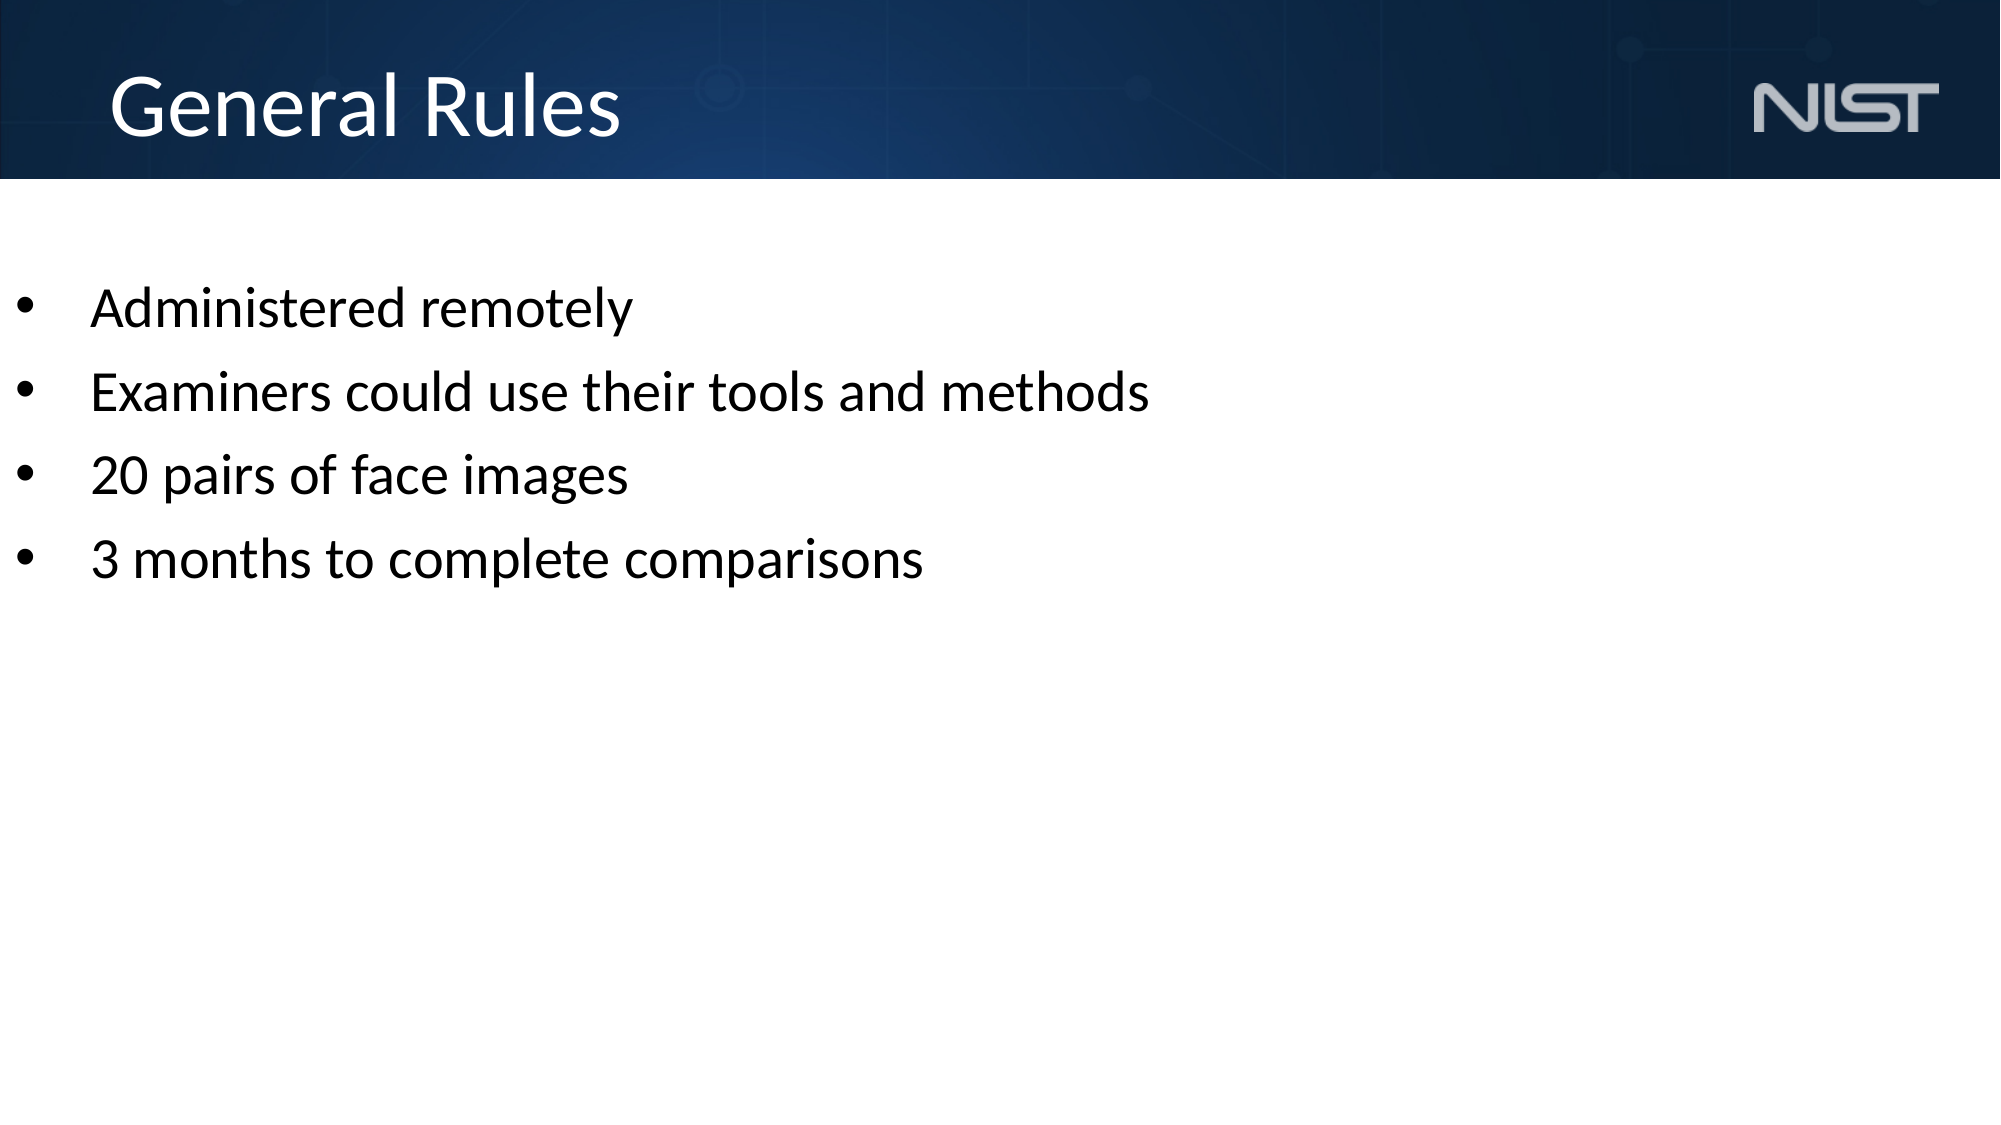

# General Rules

Administered remotely
Examiners could use their tools and methods
20 pairs of face images
3 months to complete comparisons